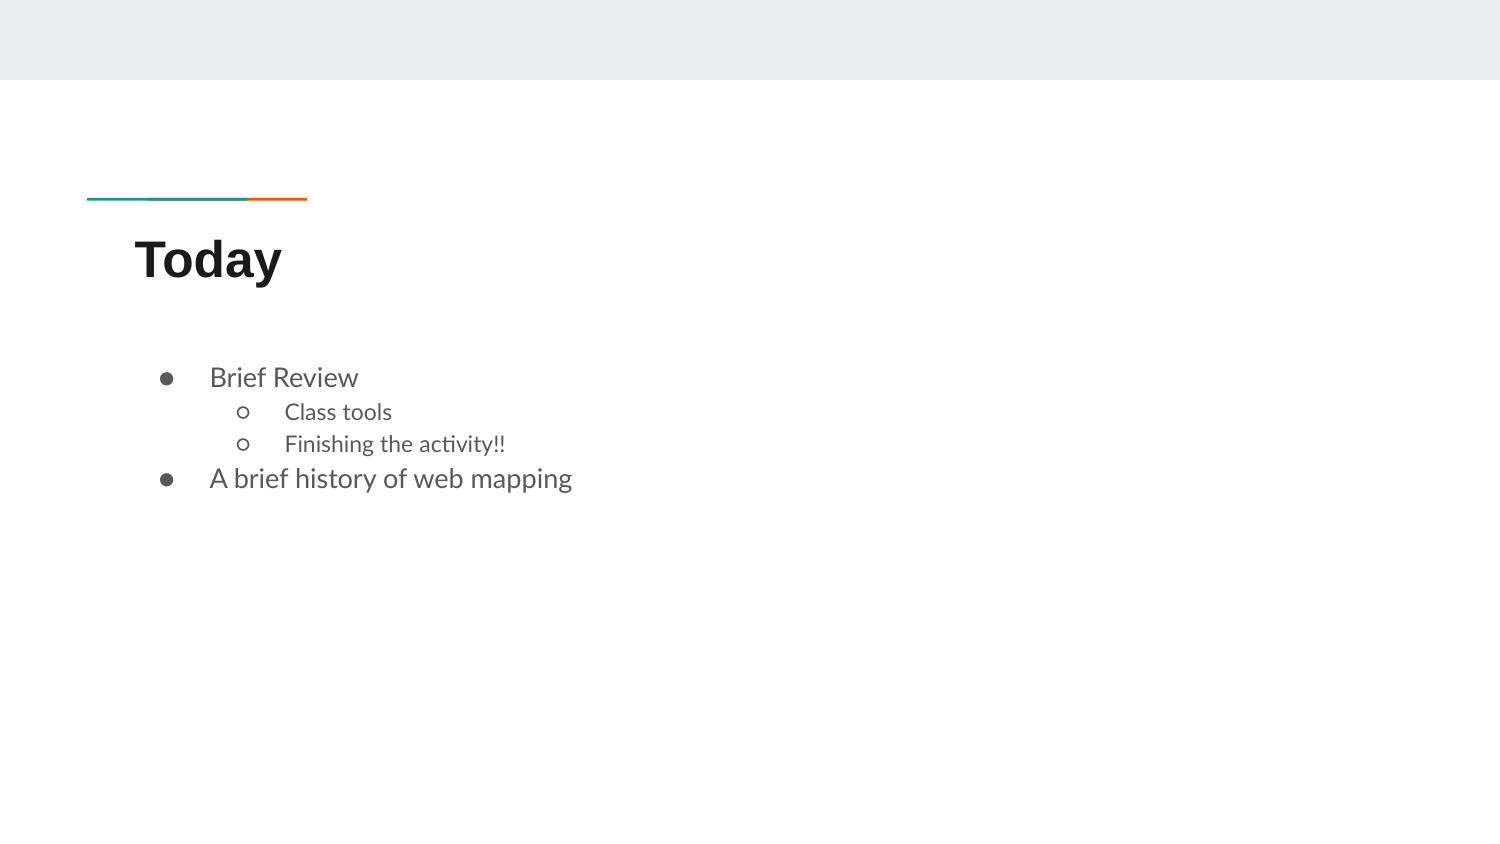

# Today
Brief Review
Class tools
Finishing the activity!!
A brief history of web mapping